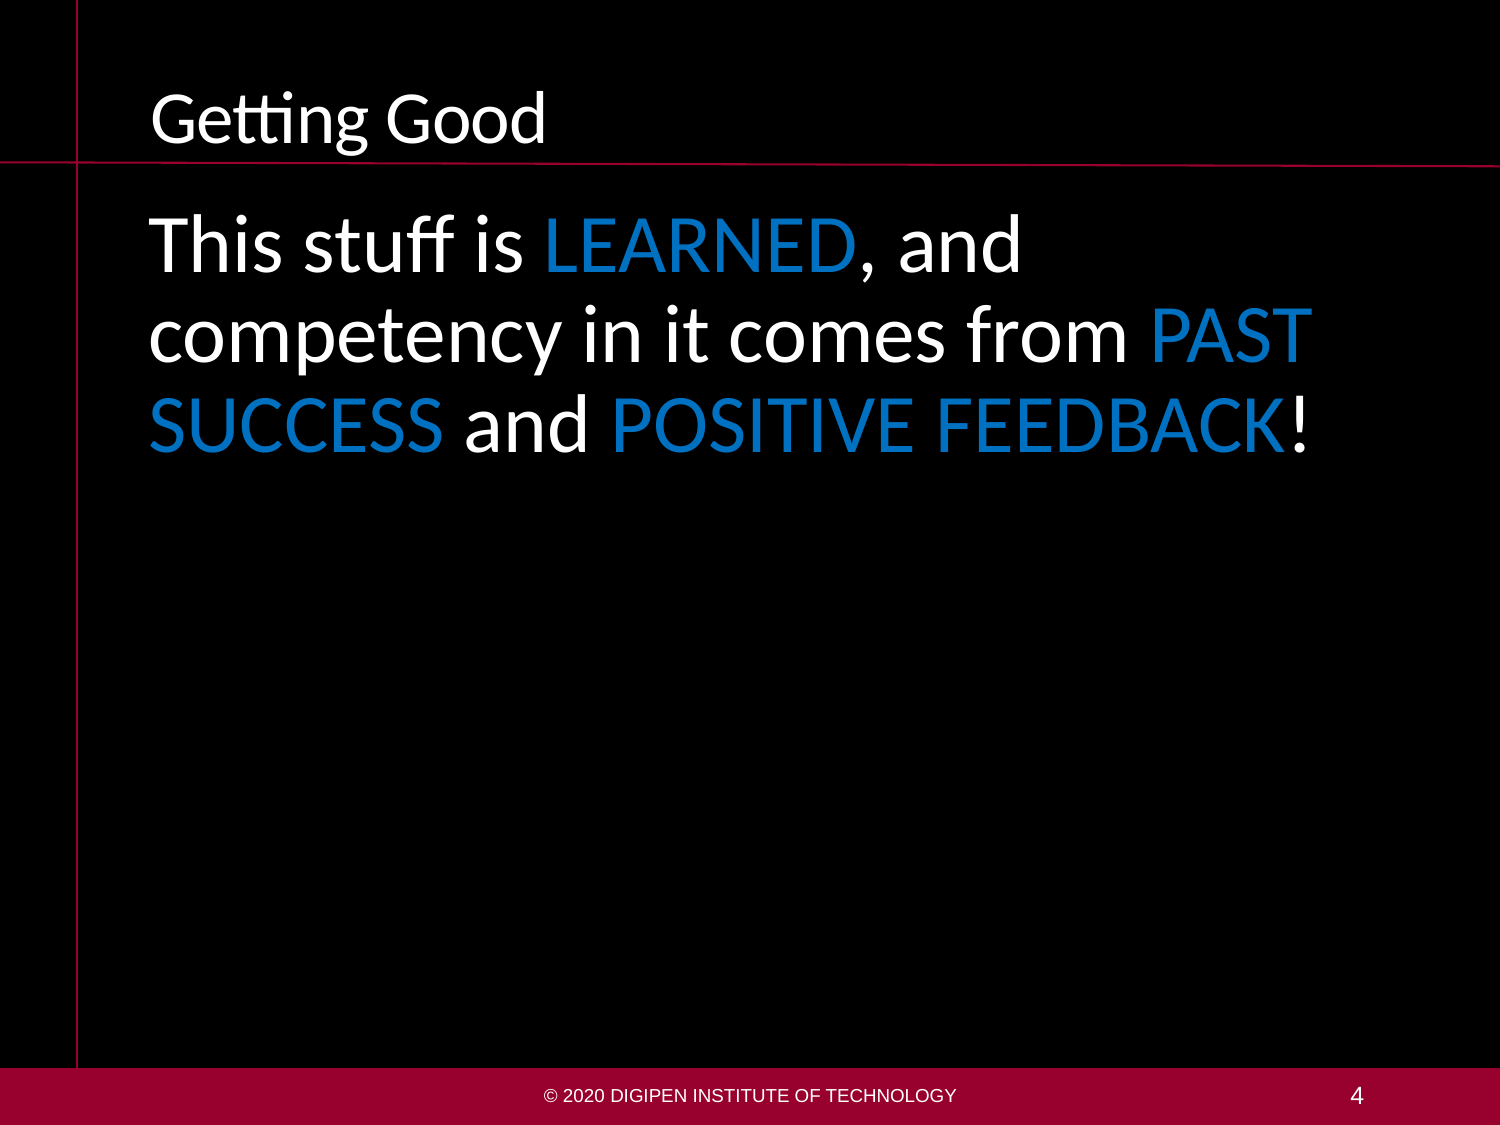

# Getting Good
This stuff is LEARNED, and competency in it comes from PAST SUCCESS and POSITIVE FEEDBACK!
© 2020 DigiPen Institute of Technology
4